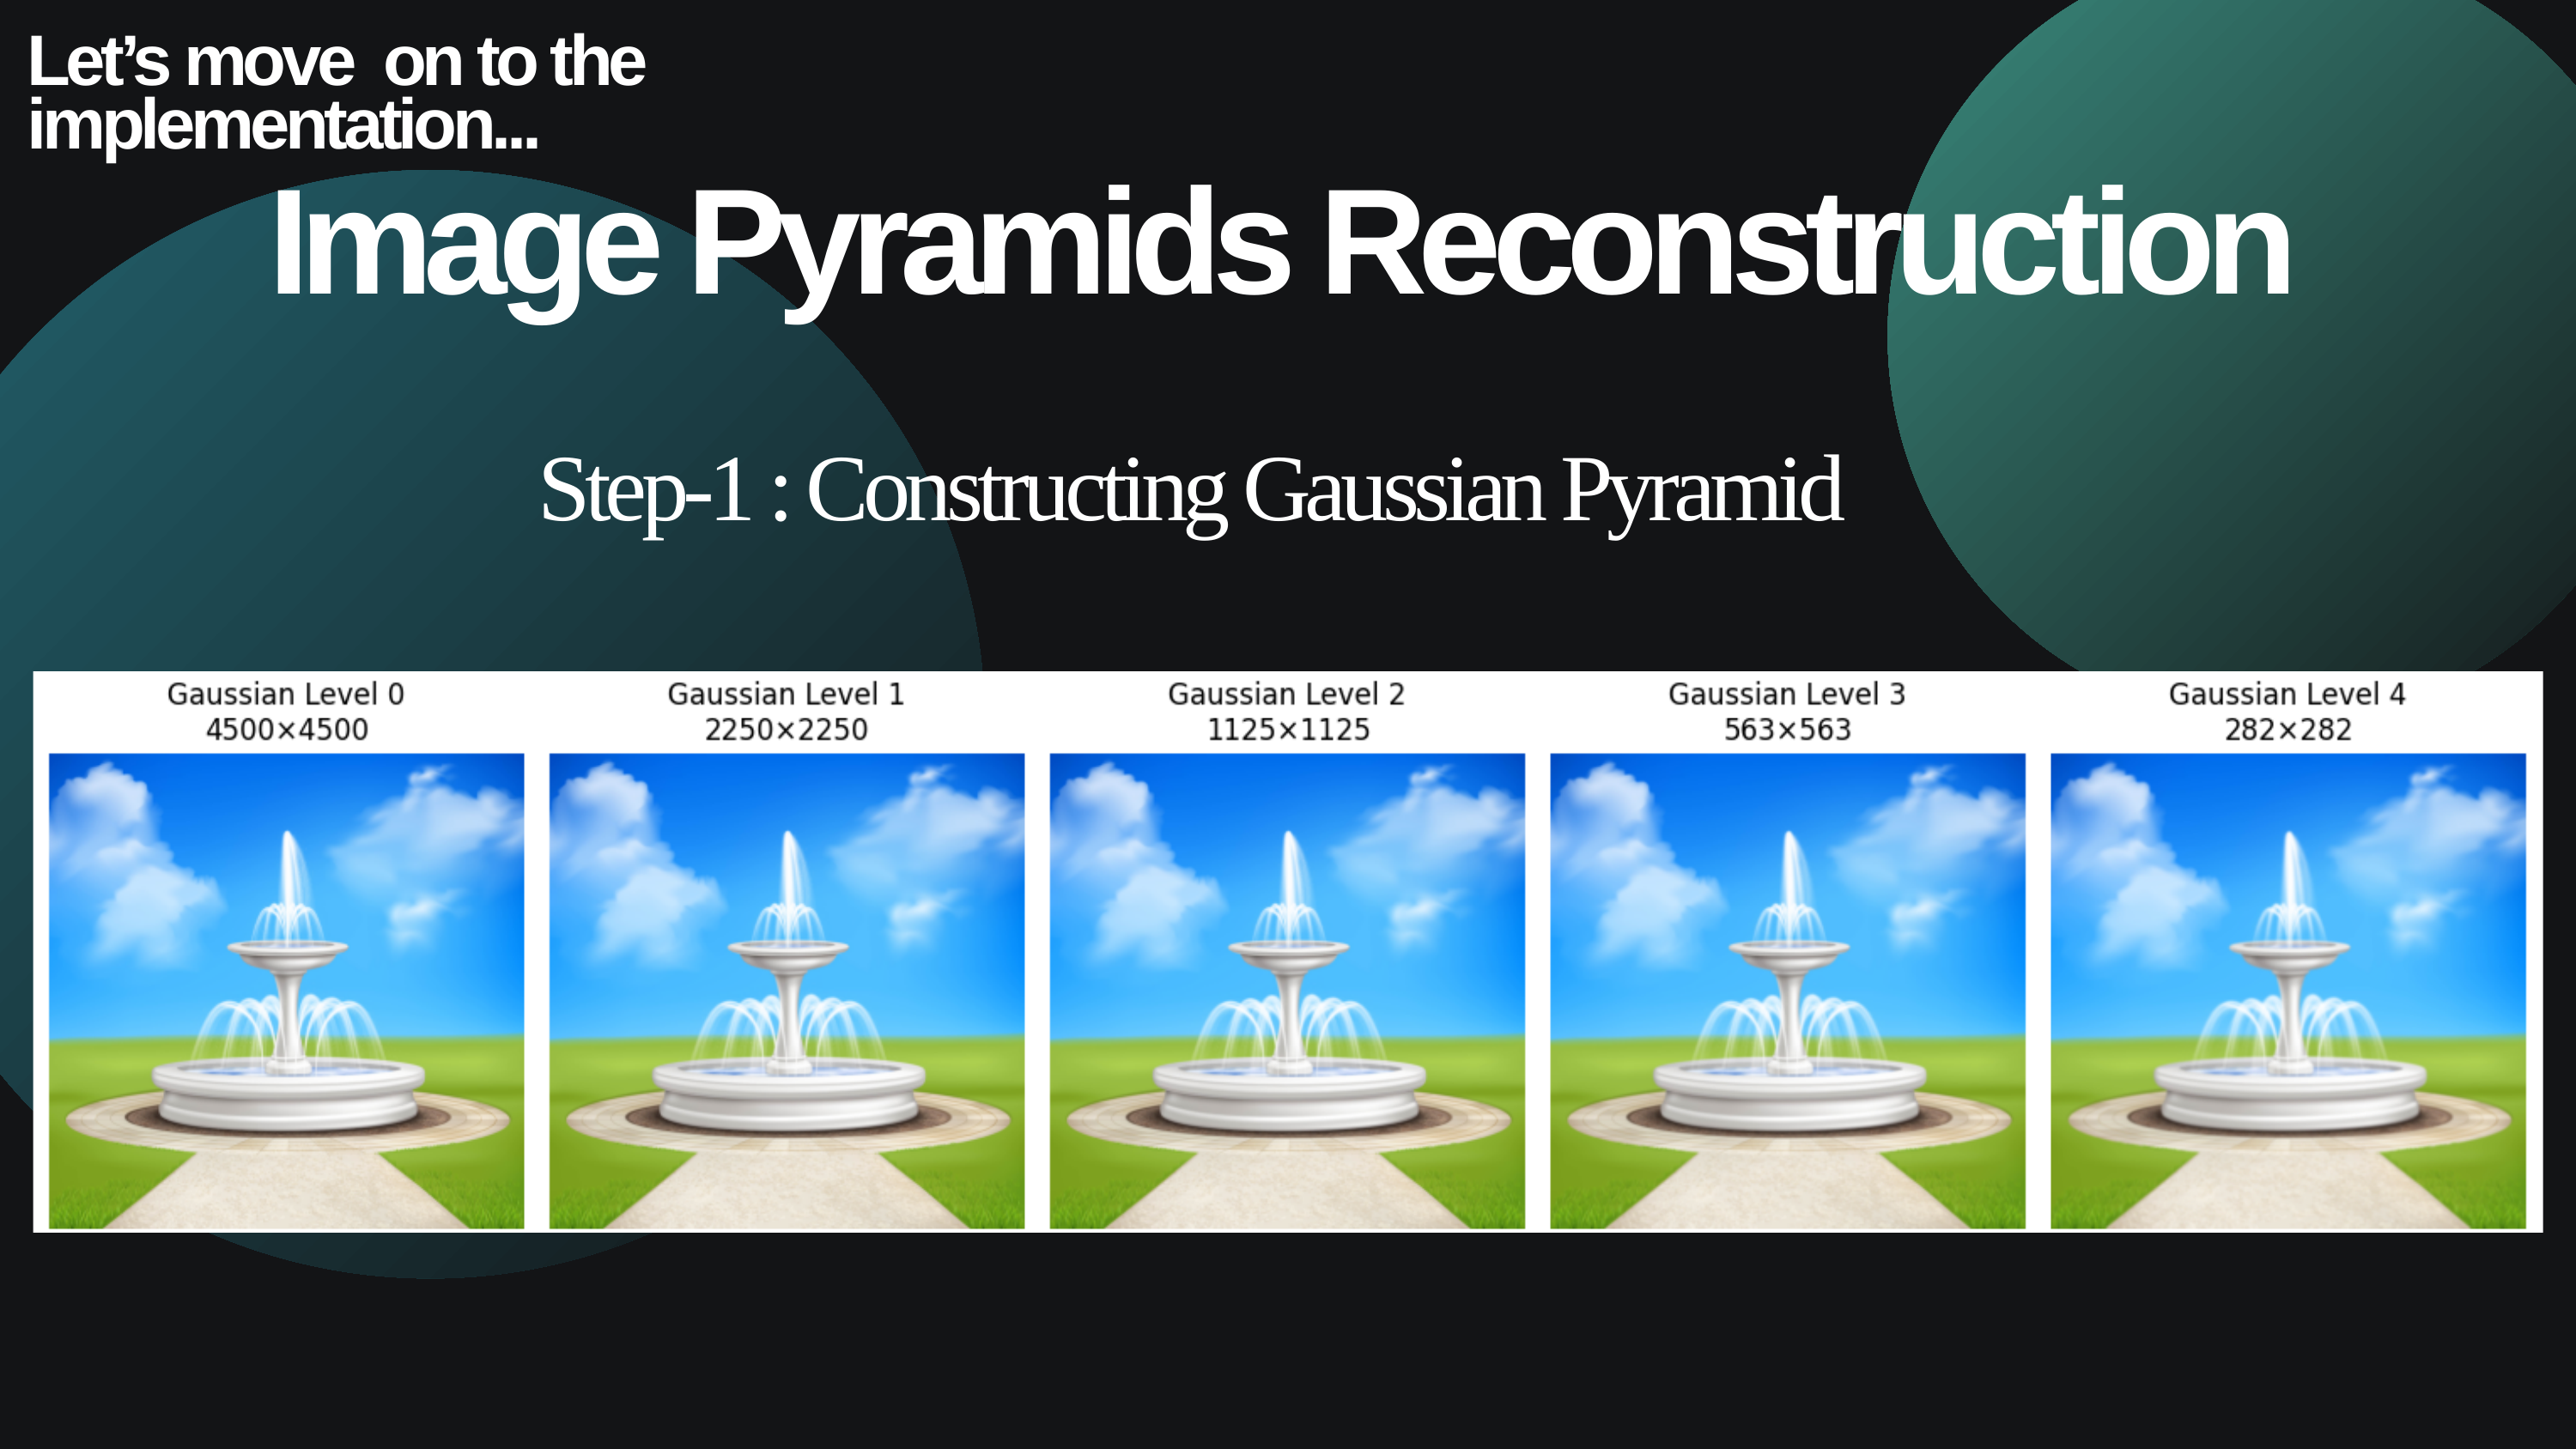

Let’s move  on to the implementation...

Image Pyramids Reconstruction
Step-1 : Constructing Gaussian Pyramid